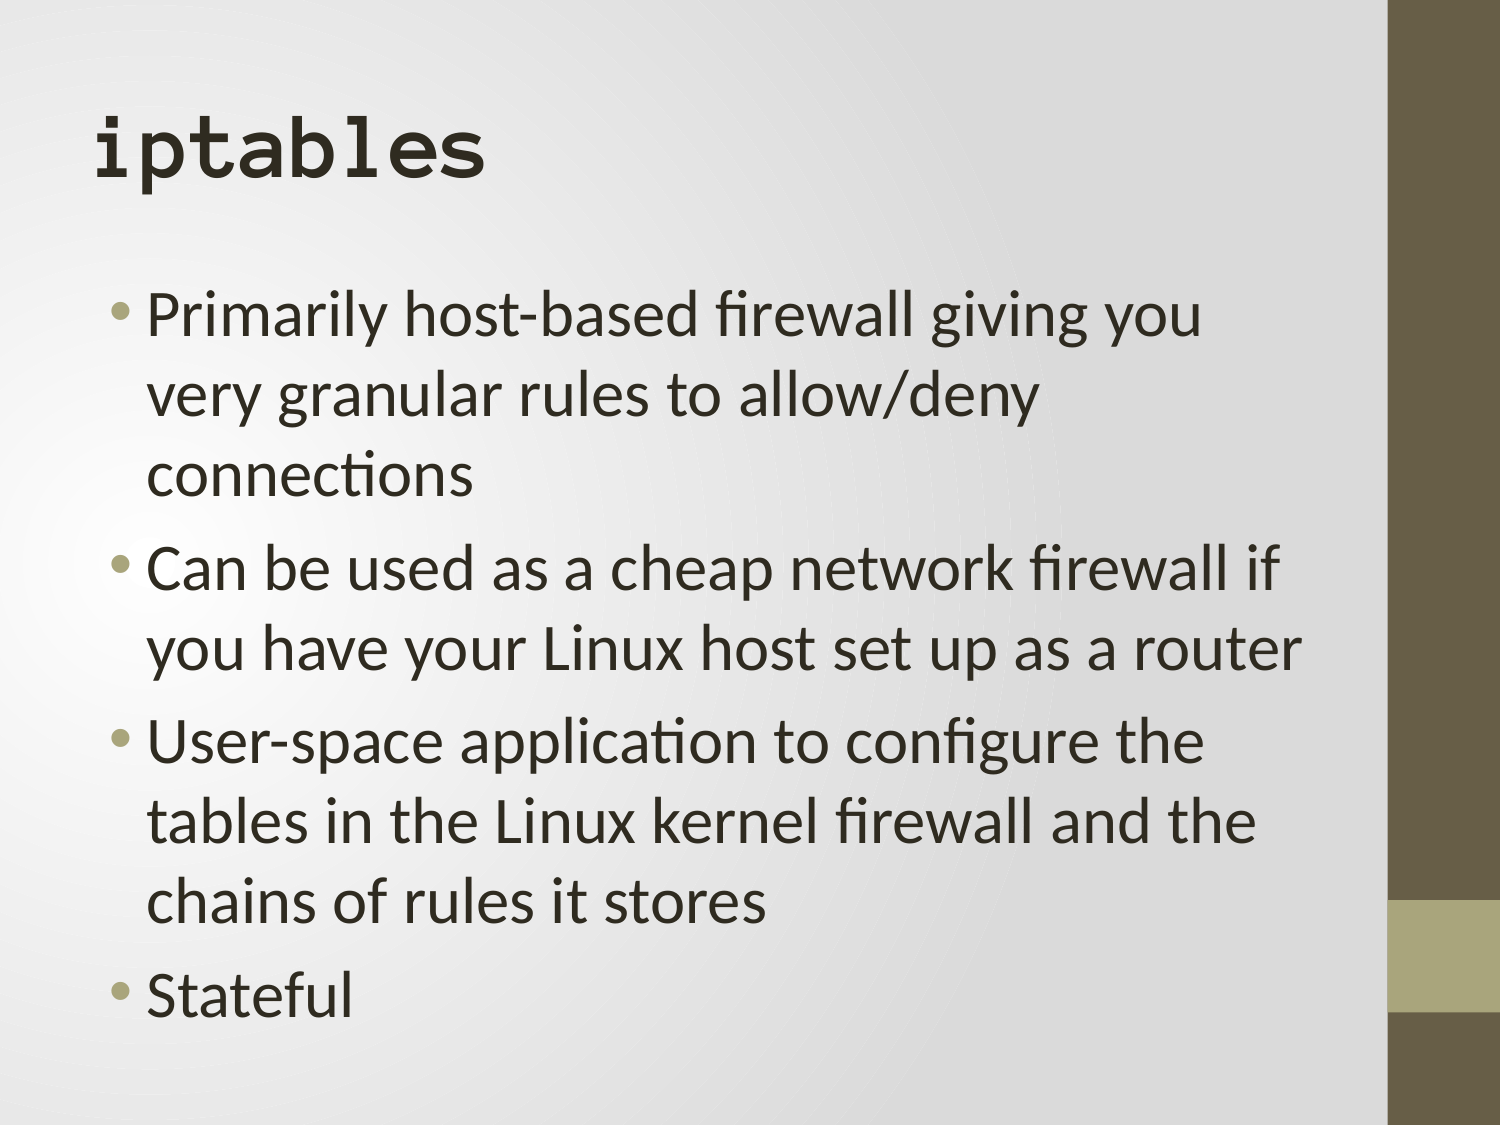

# iptables
Primarily host-based firewall giving you very granular rules to allow/deny connections
Can be used as a cheap network firewall if you have your Linux host set up as a router
User-space application to configure the tables in the Linux kernel firewall and the chains of rules it stores
Stateful